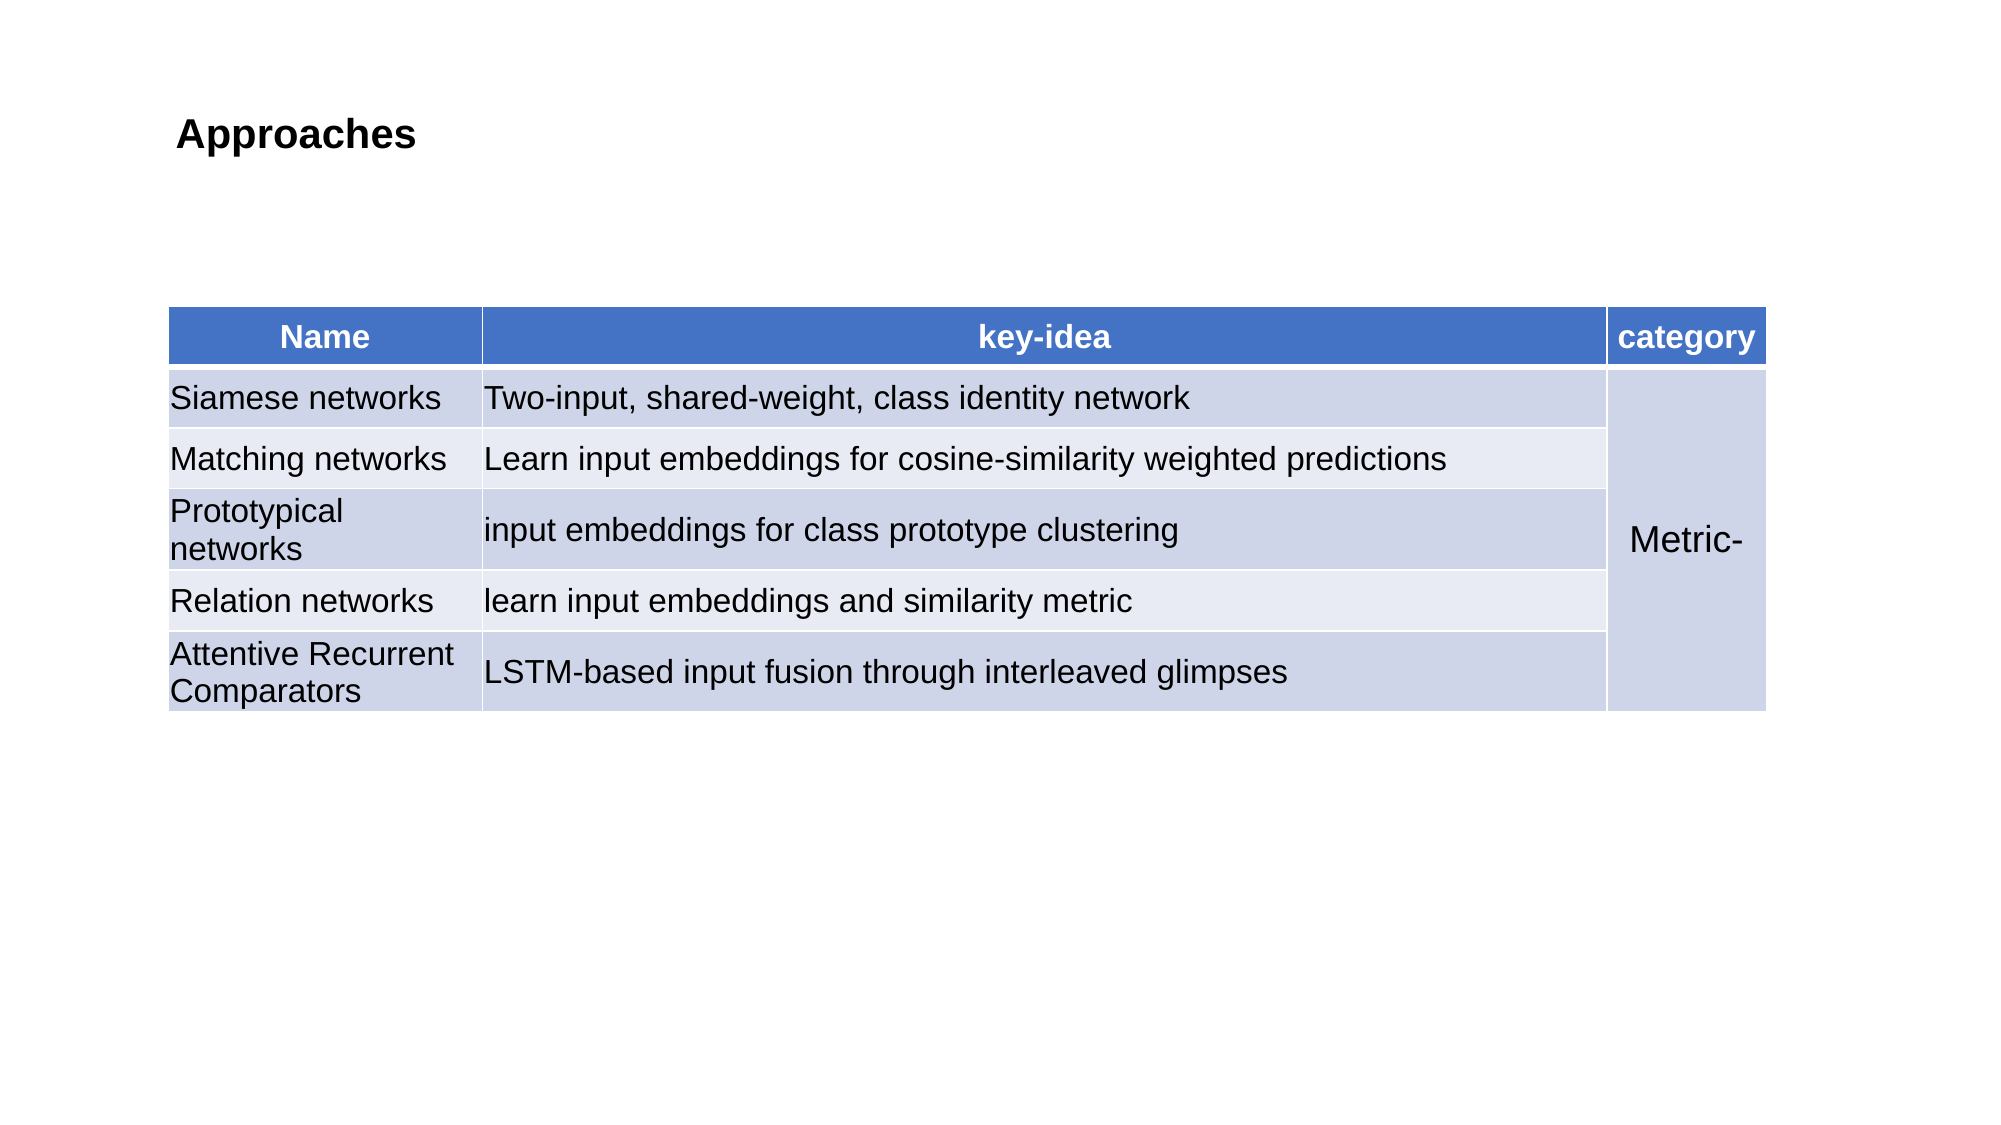

Approaches
| Name | key-idea | category |
| --- | --- | --- |
| Siamese networks | Two-input, shared-weight, class identity network | Metric- |
| Matching networks | Learn input embeddings for cosine-similarity weighted predictions |  |
| Prototypical networks | input embeddings for class prototype clustering |  |
| Relation networks | learn input embeddings and similarity metric |  |
| Attentive Recurrent Comparators | LSTM-based input fusion through interleaved glimpses |  |